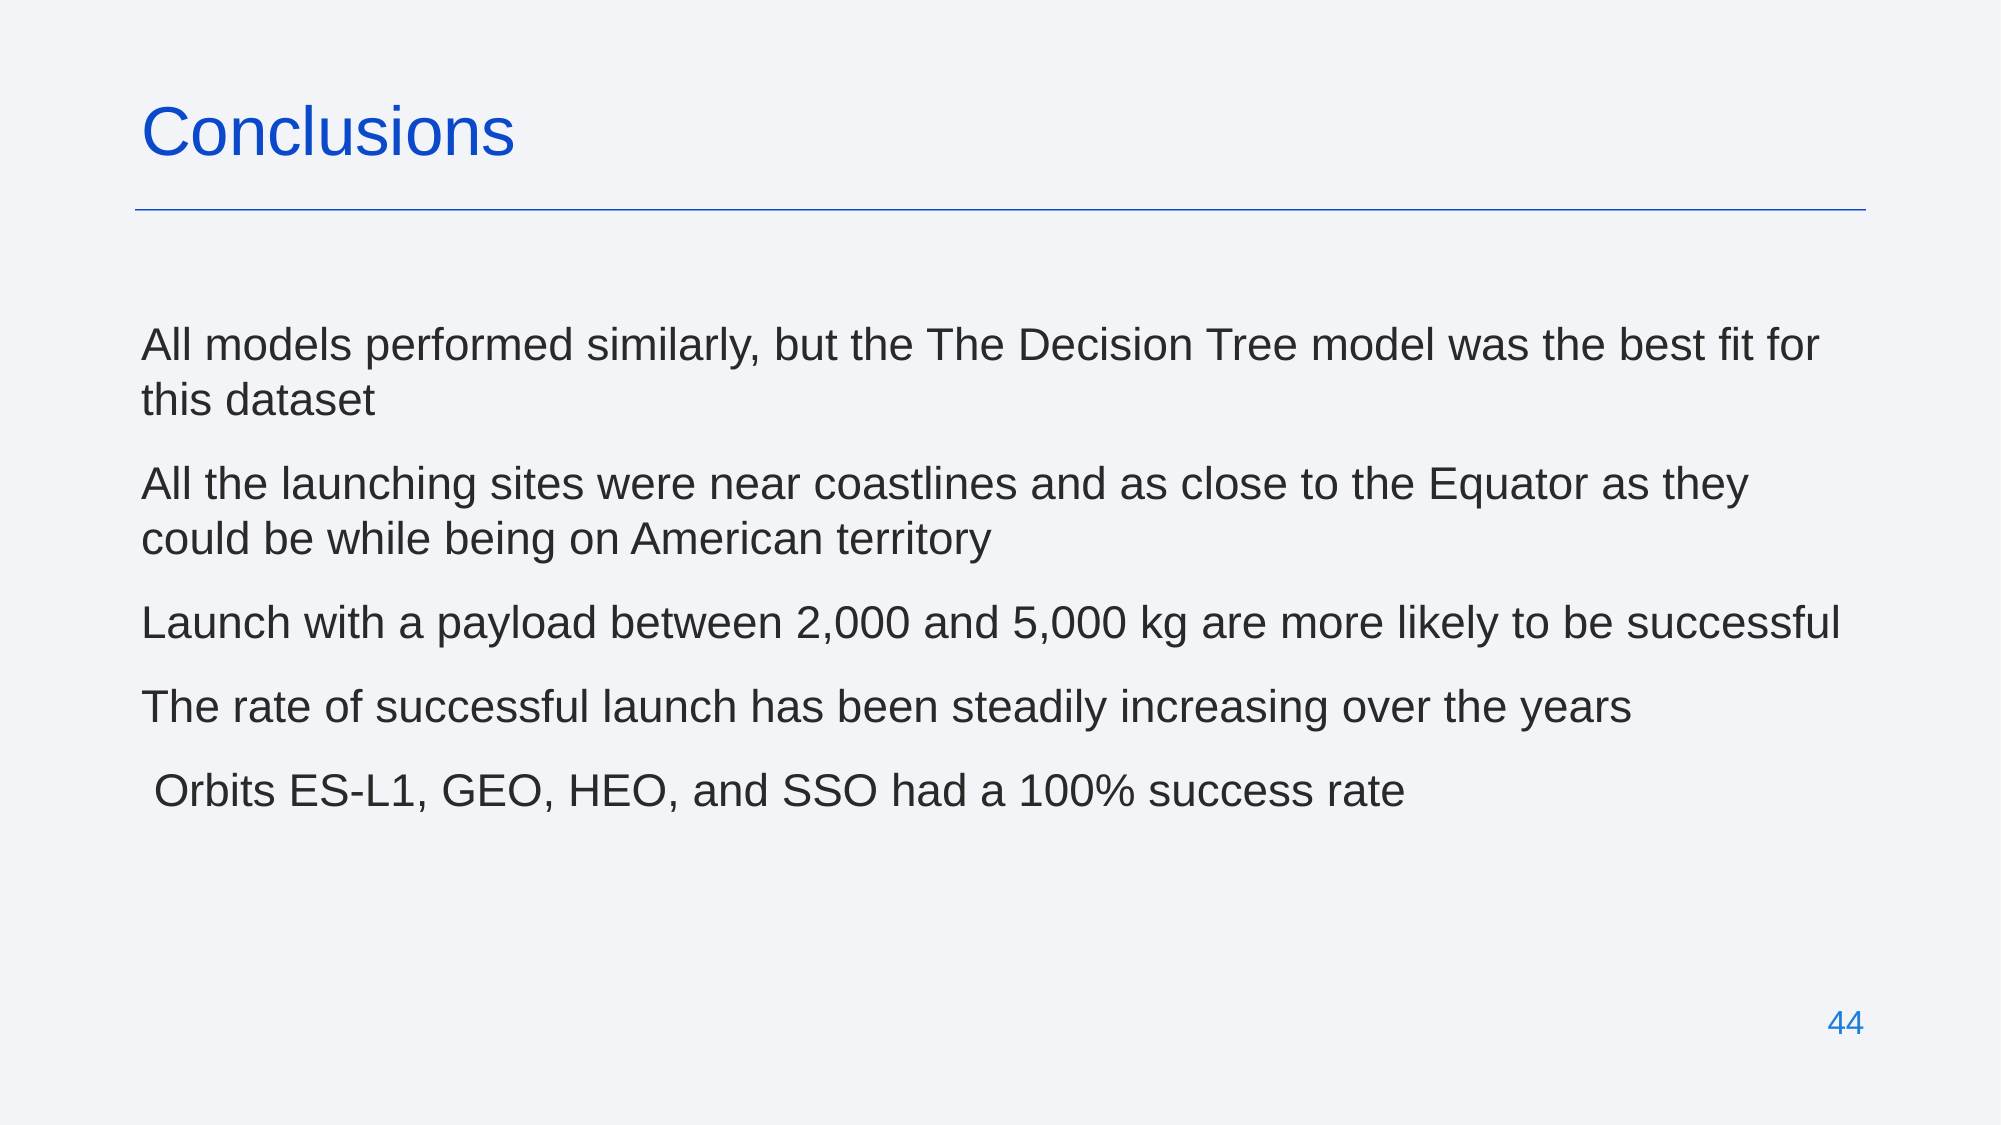

Conclusions
All models performed similarly, but the The Decision Tree model was the best fit for this dataset
All the launching sites were near coastlines and as close to the Equator as they could be while being on American territory
Launch with a payload between 2,000 and 5,000 kg are more likely to be successful
The rate of successful launch has been steadily increasing over the years
 Orbits ES-L1, GEO, HEO, and SSO had a 100% success rate

44